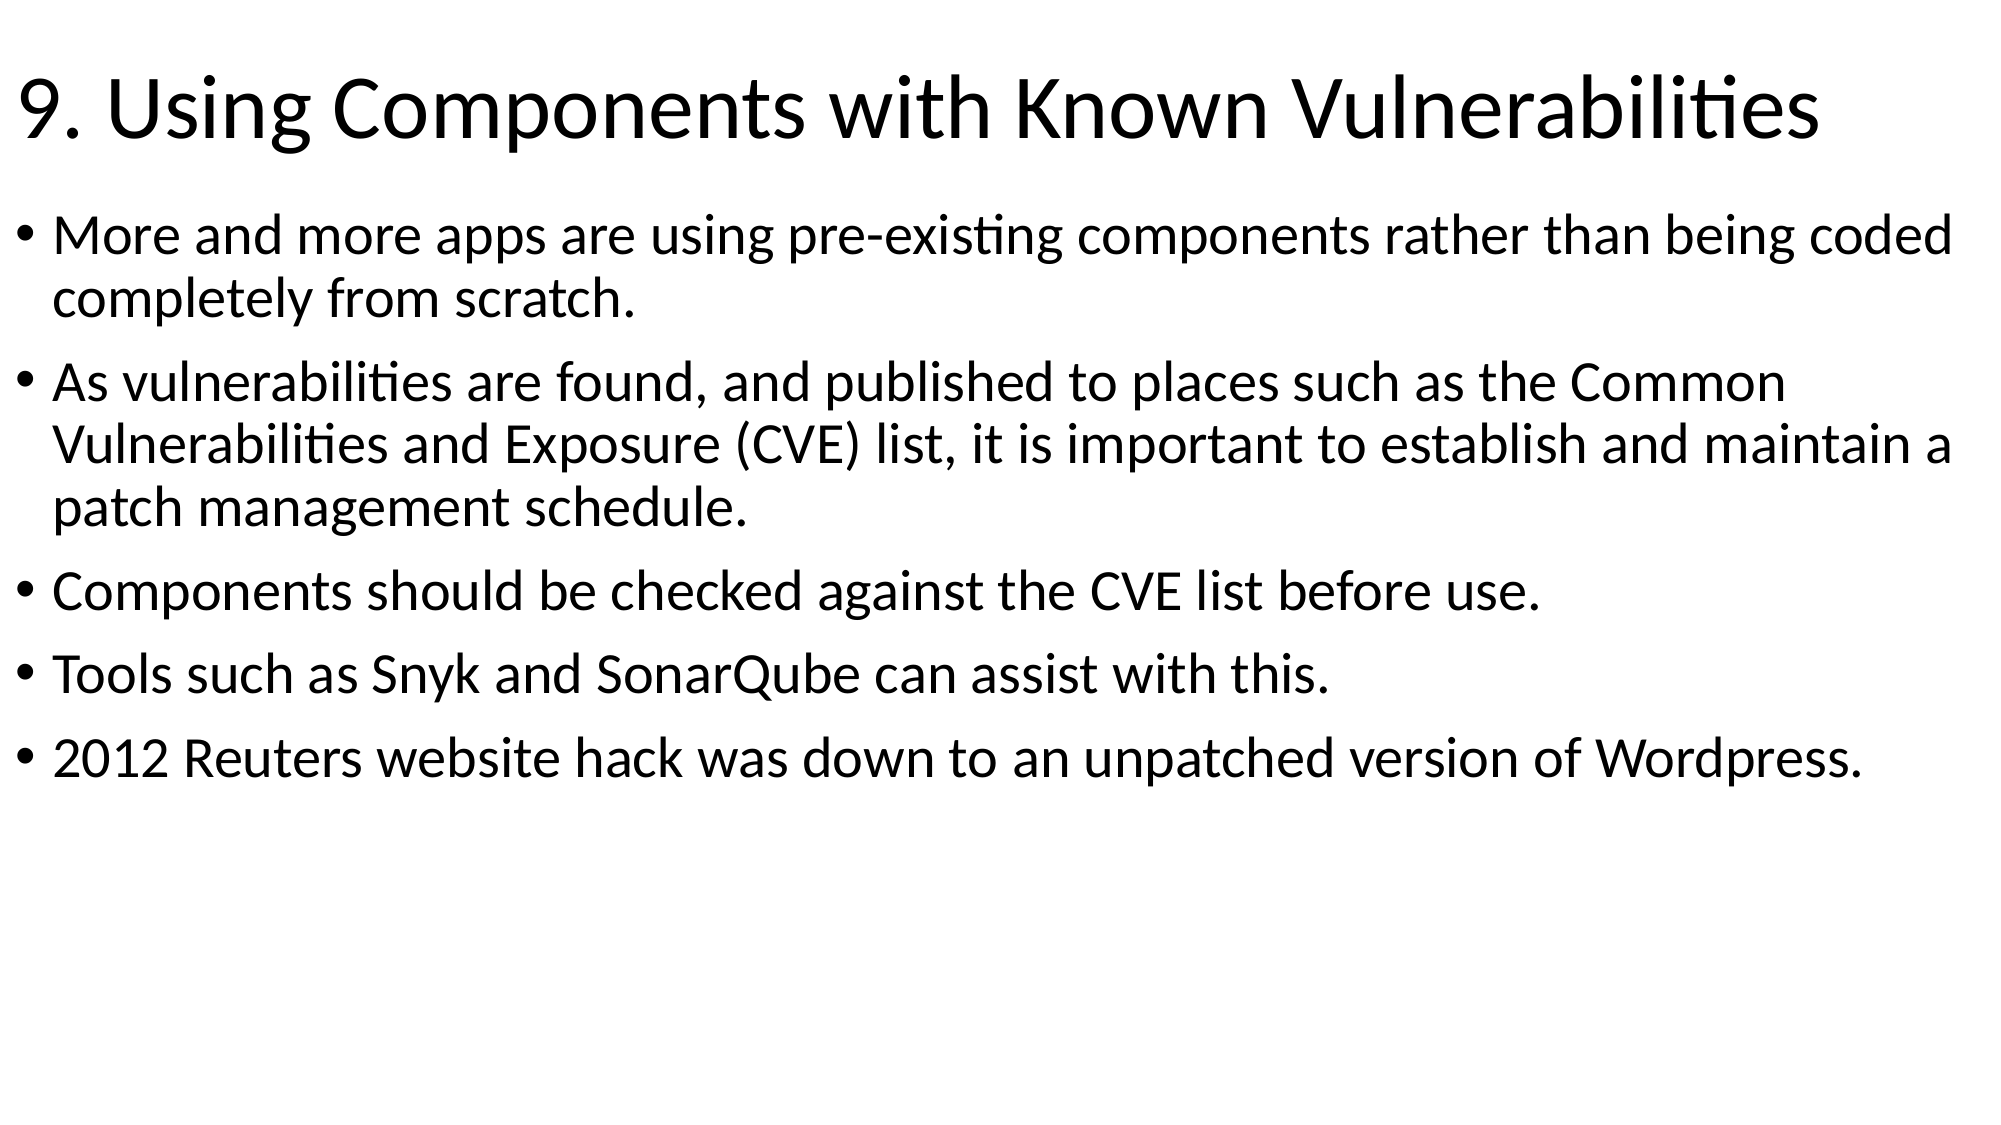

# 9. Using Components with Known Vulnerabilities
More and more apps are using pre-existing components rather than being coded completely from scratch.
As vulnerabilities are found, and published to places such as the Common Vulnerabilities and Exposure (CVE) list, it is important to establish and maintain a patch management schedule.
Components should be checked against the CVE list before use.
Tools such as Snyk and SonarQube can assist with this.
2012 Reuters website hack was down to an unpatched version of Wordpress.